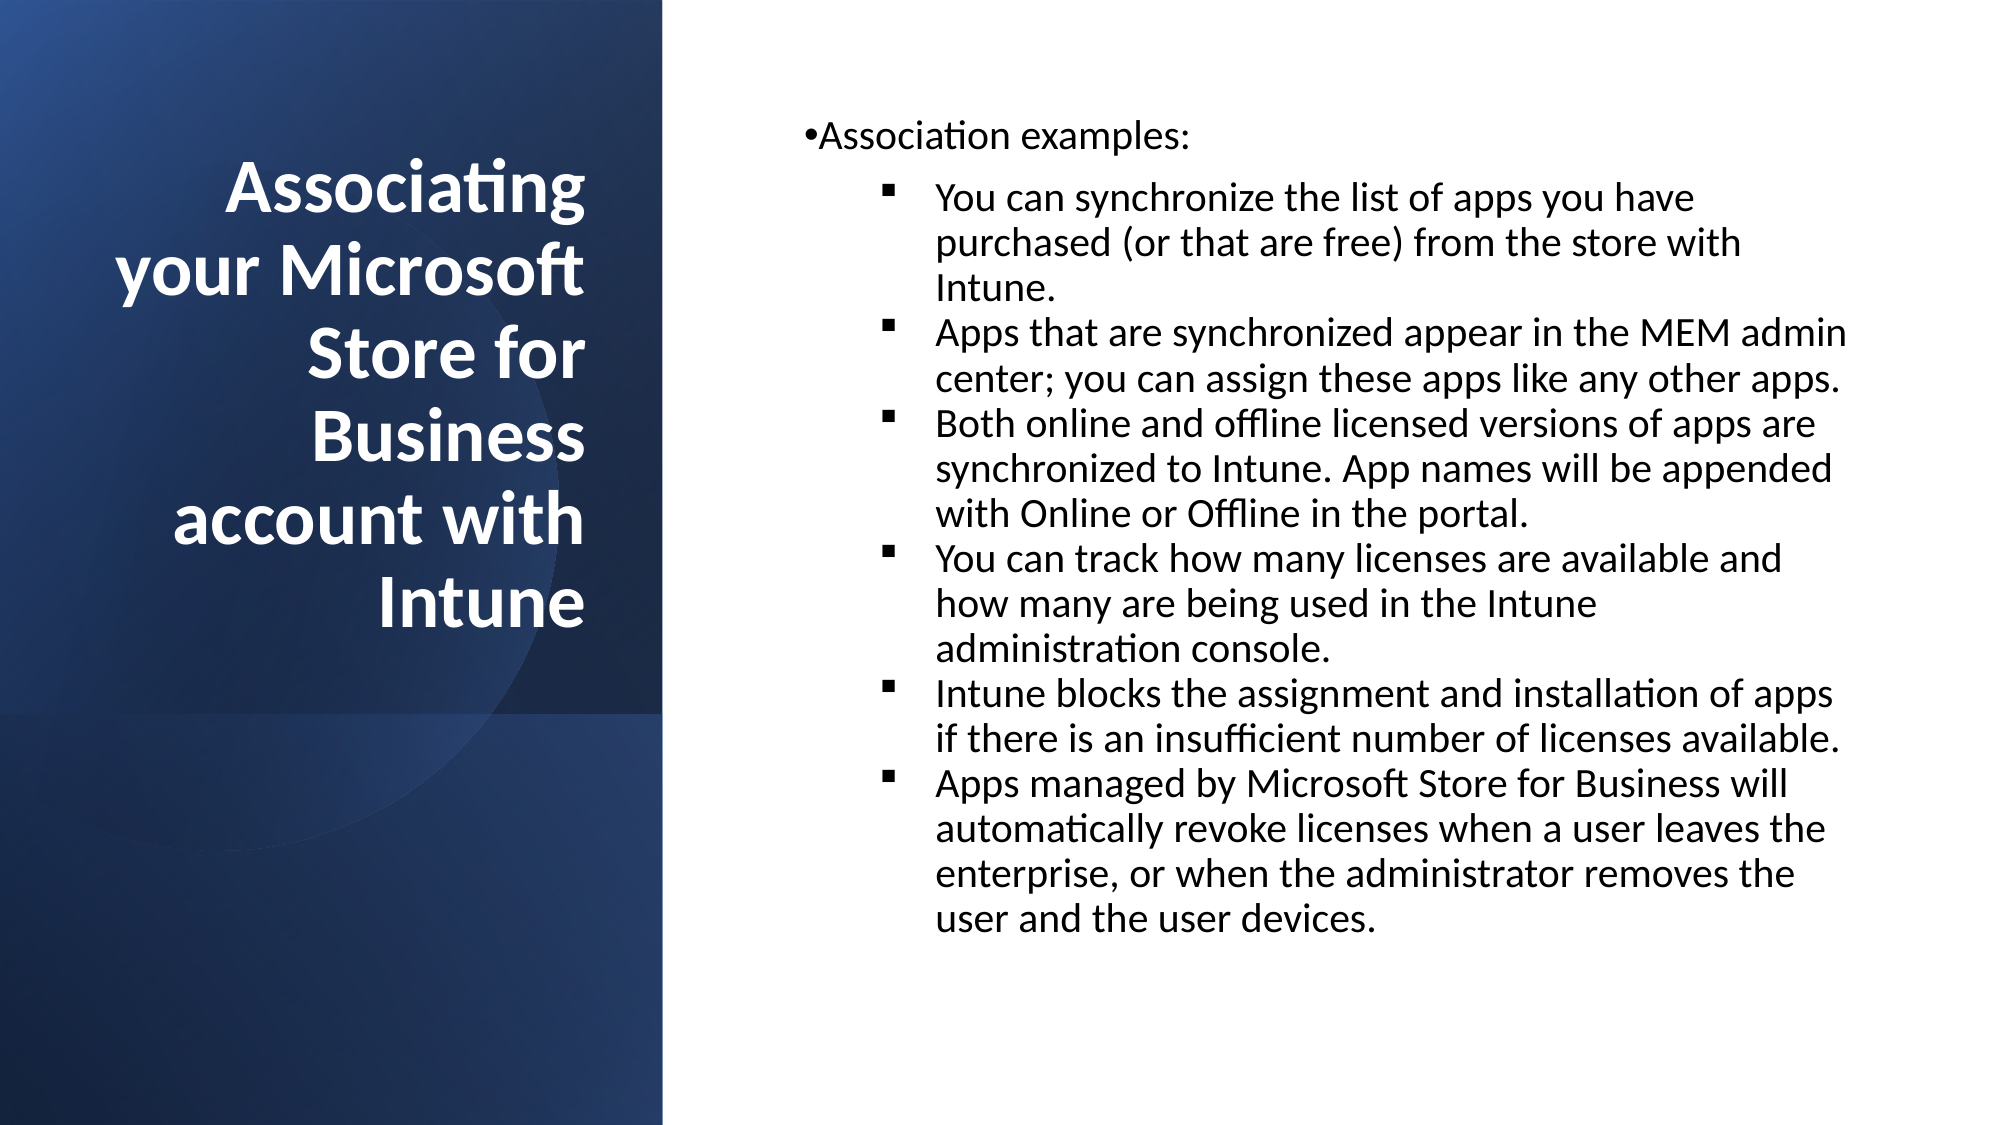

# Associating your Microsoft Store for Business account with Intune
Association examples:
You can synchronize the list of apps you have purchased (or that are free) from the store with Intune.
Apps that are synchronized appear in the MEM admin center; you can assign these apps like any other apps.
Both online and offline licensed versions of apps are synchronized to Intune. App names will be appended with Online or Offline in the portal.
You can track how many licenses are available and how many are being used in the Intune administration console.
Intune blocks the assignment and installation of apps if there is an insufficient number of licenses available.
Apps managed by Microsoft Store for Business will automatically revoke licenses when a user leaves the enterprise, or when the administrator removes the user and the user devices.